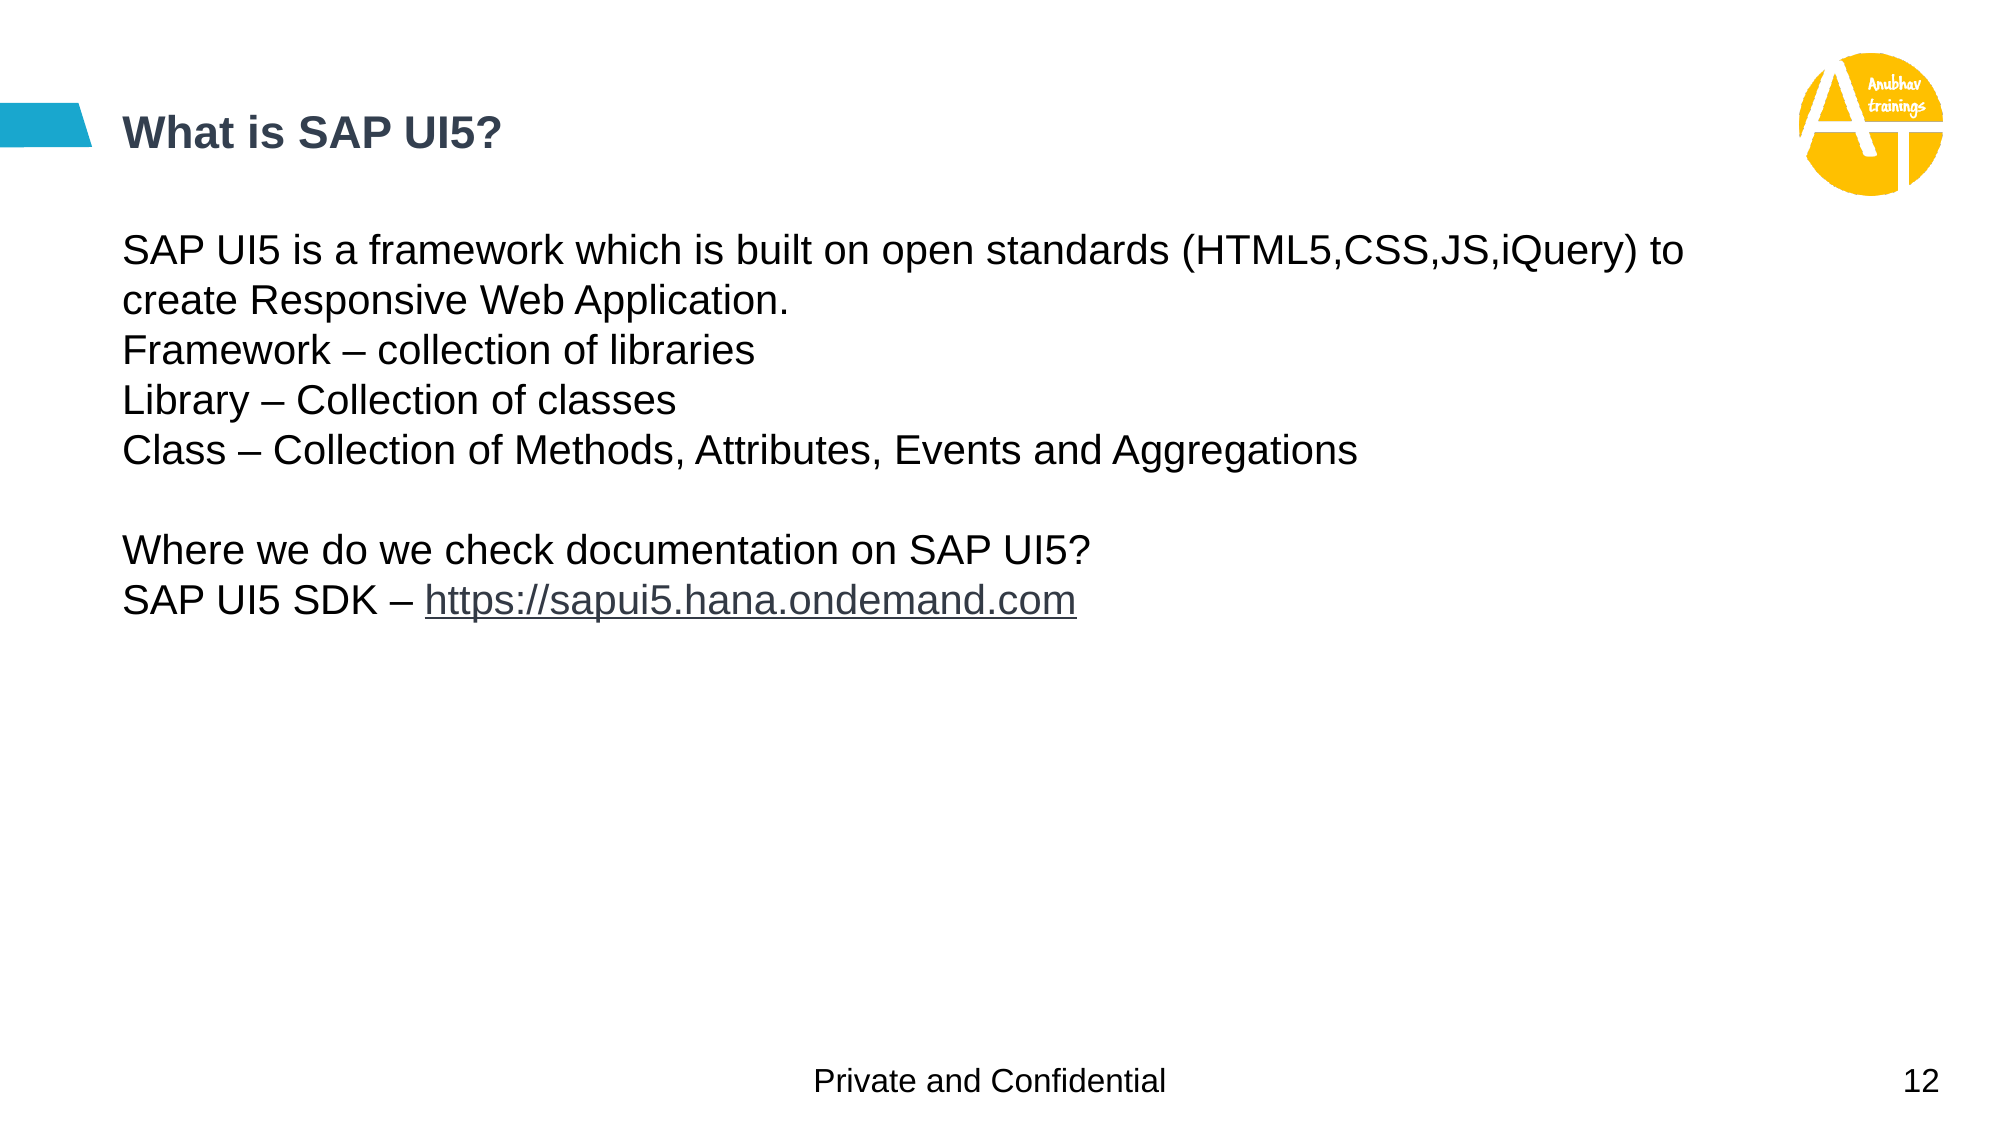

# What is SAP UI5?
SAP UI5 is a framework which is built on open standards (HTML5,CSS,JS,iQuery) to create Responsive Web Application.
Framework – collection of libraries
Library – Collection of classes
Class – Collection of Methods, Attributes, Events and Aggregations

Where we do we check documentation on SAP UI5?
SAP UI5 SDK – https://sapui5.hana.ondemand.com